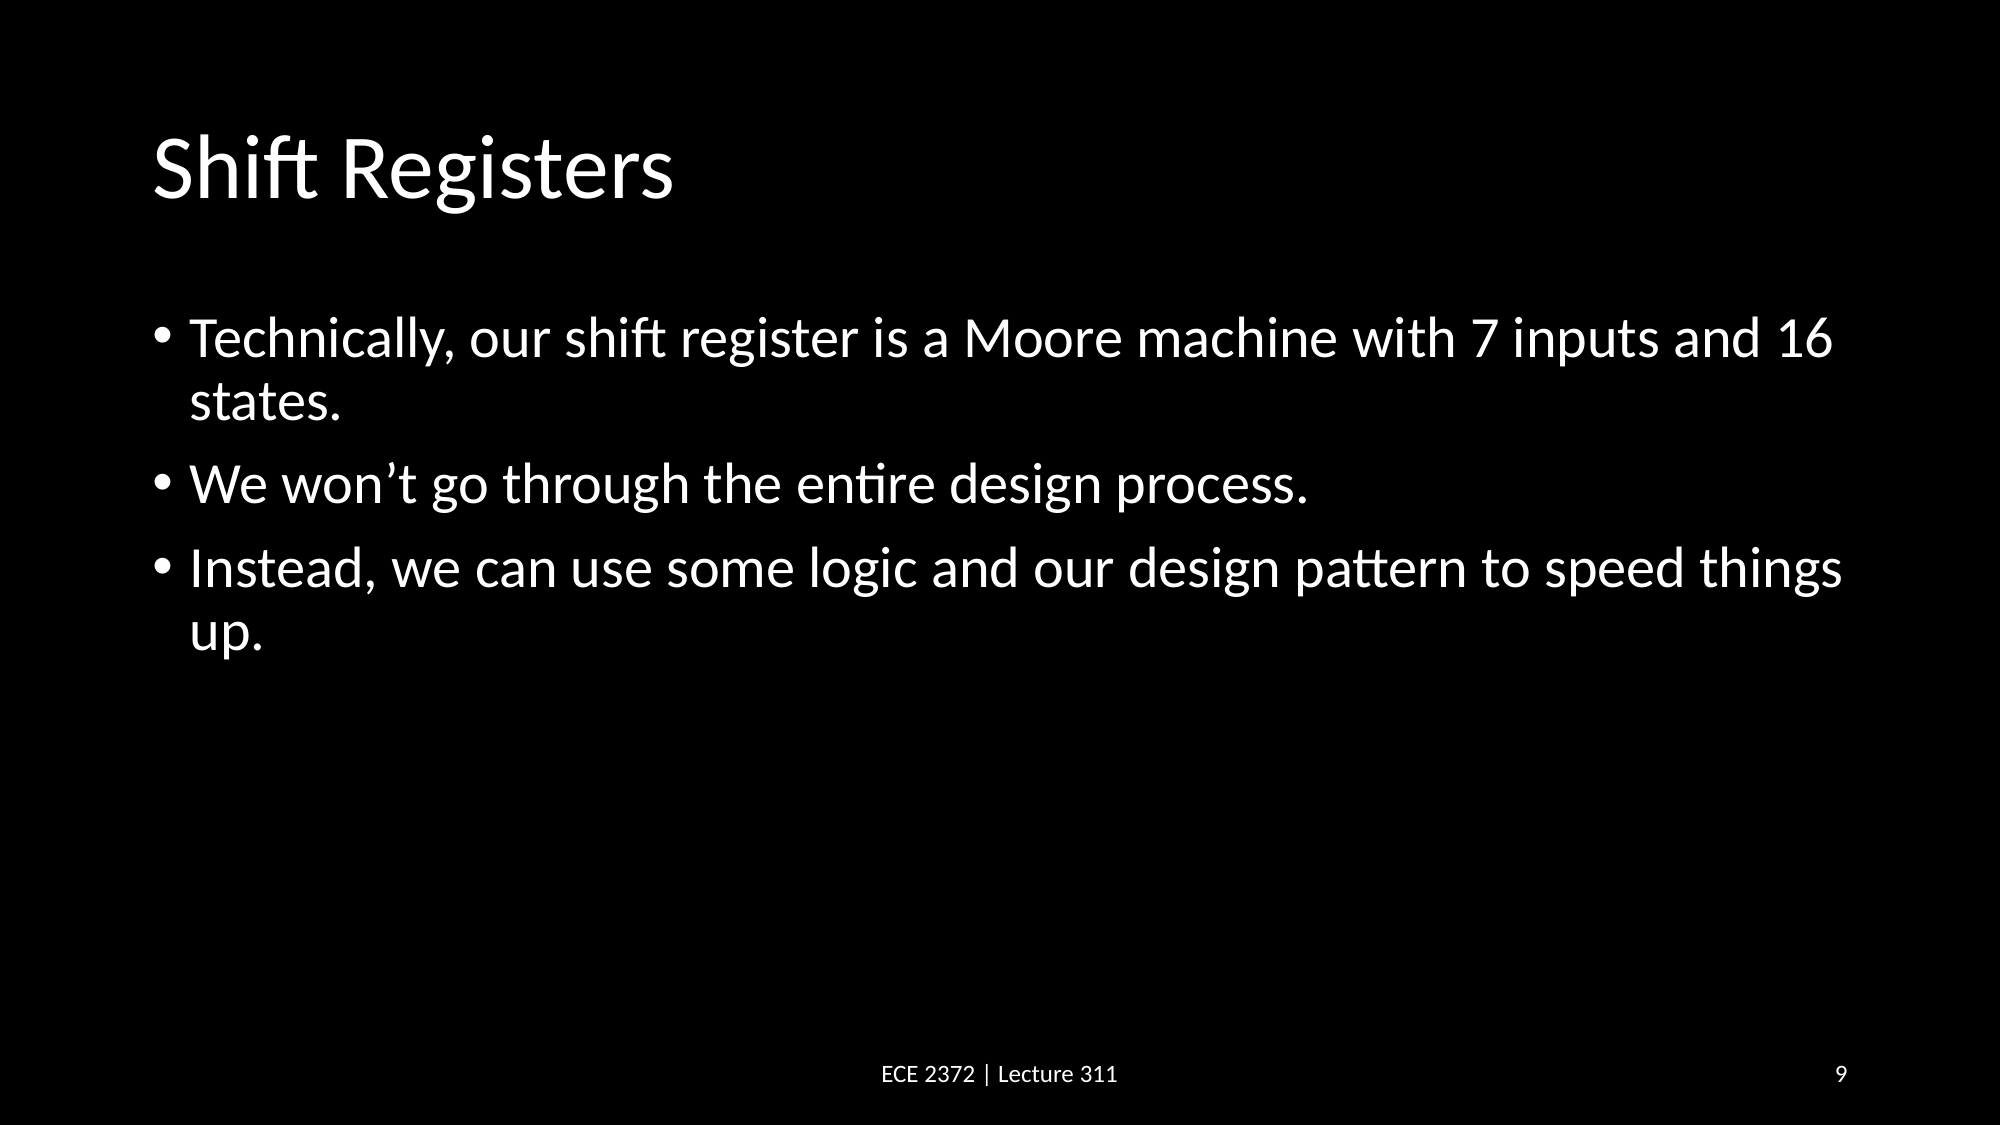

# Shift Registers
Technically, our shift register is a Moore machine with 7 inputs and 16 states.
We won’t go through the entire design process.
Instead, we can use some logic and our design pattern to speed things up.
ECE 2372 | Lecture 311
9